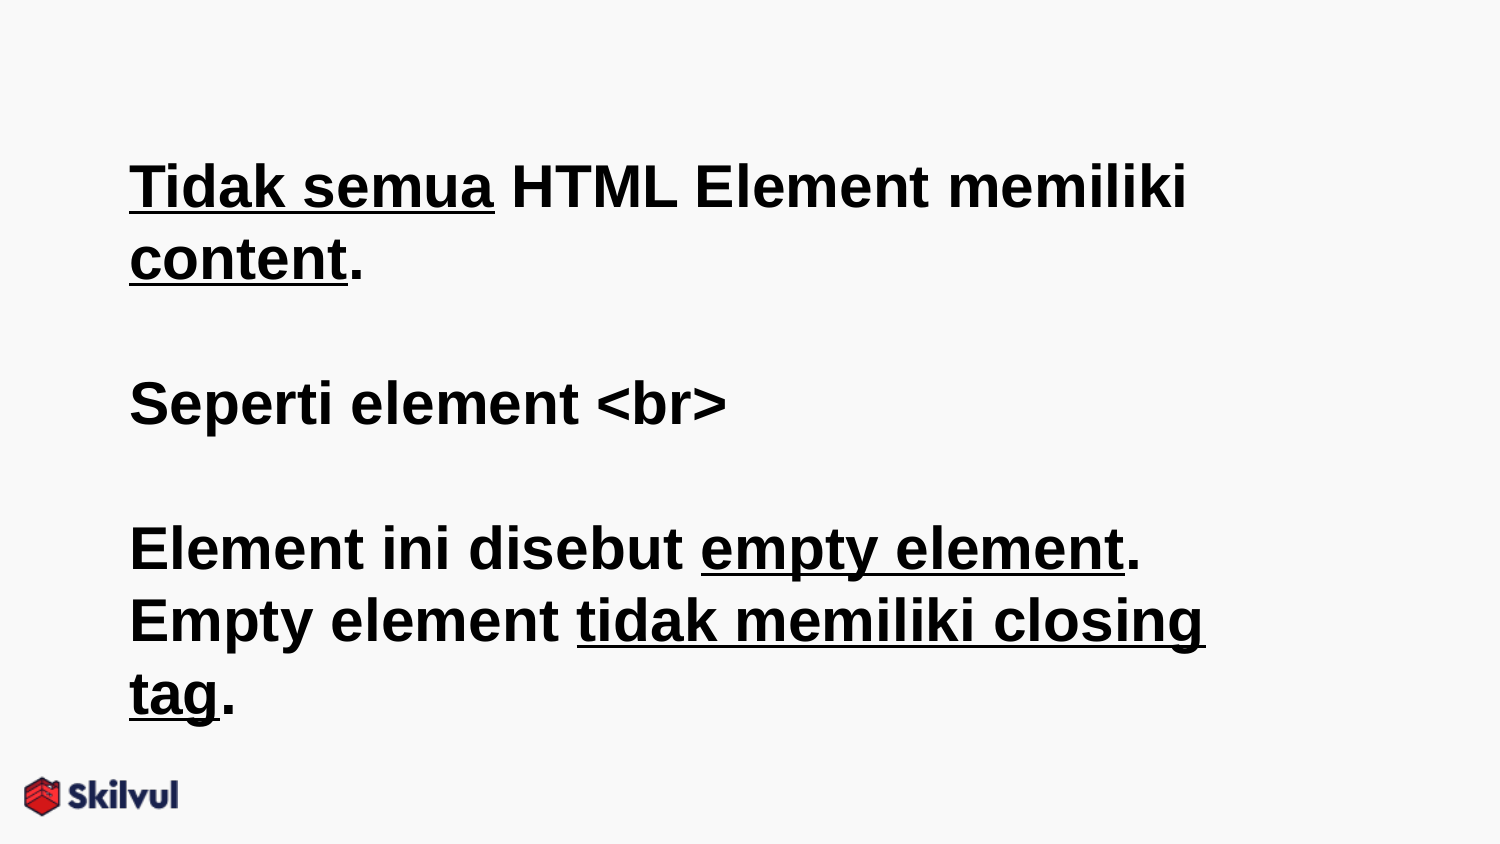

# Tidak semua HTML Element memiliki content.

Seperti element <br>

Element ini disebut empty element. Empty element tidak memiliki closing tag.